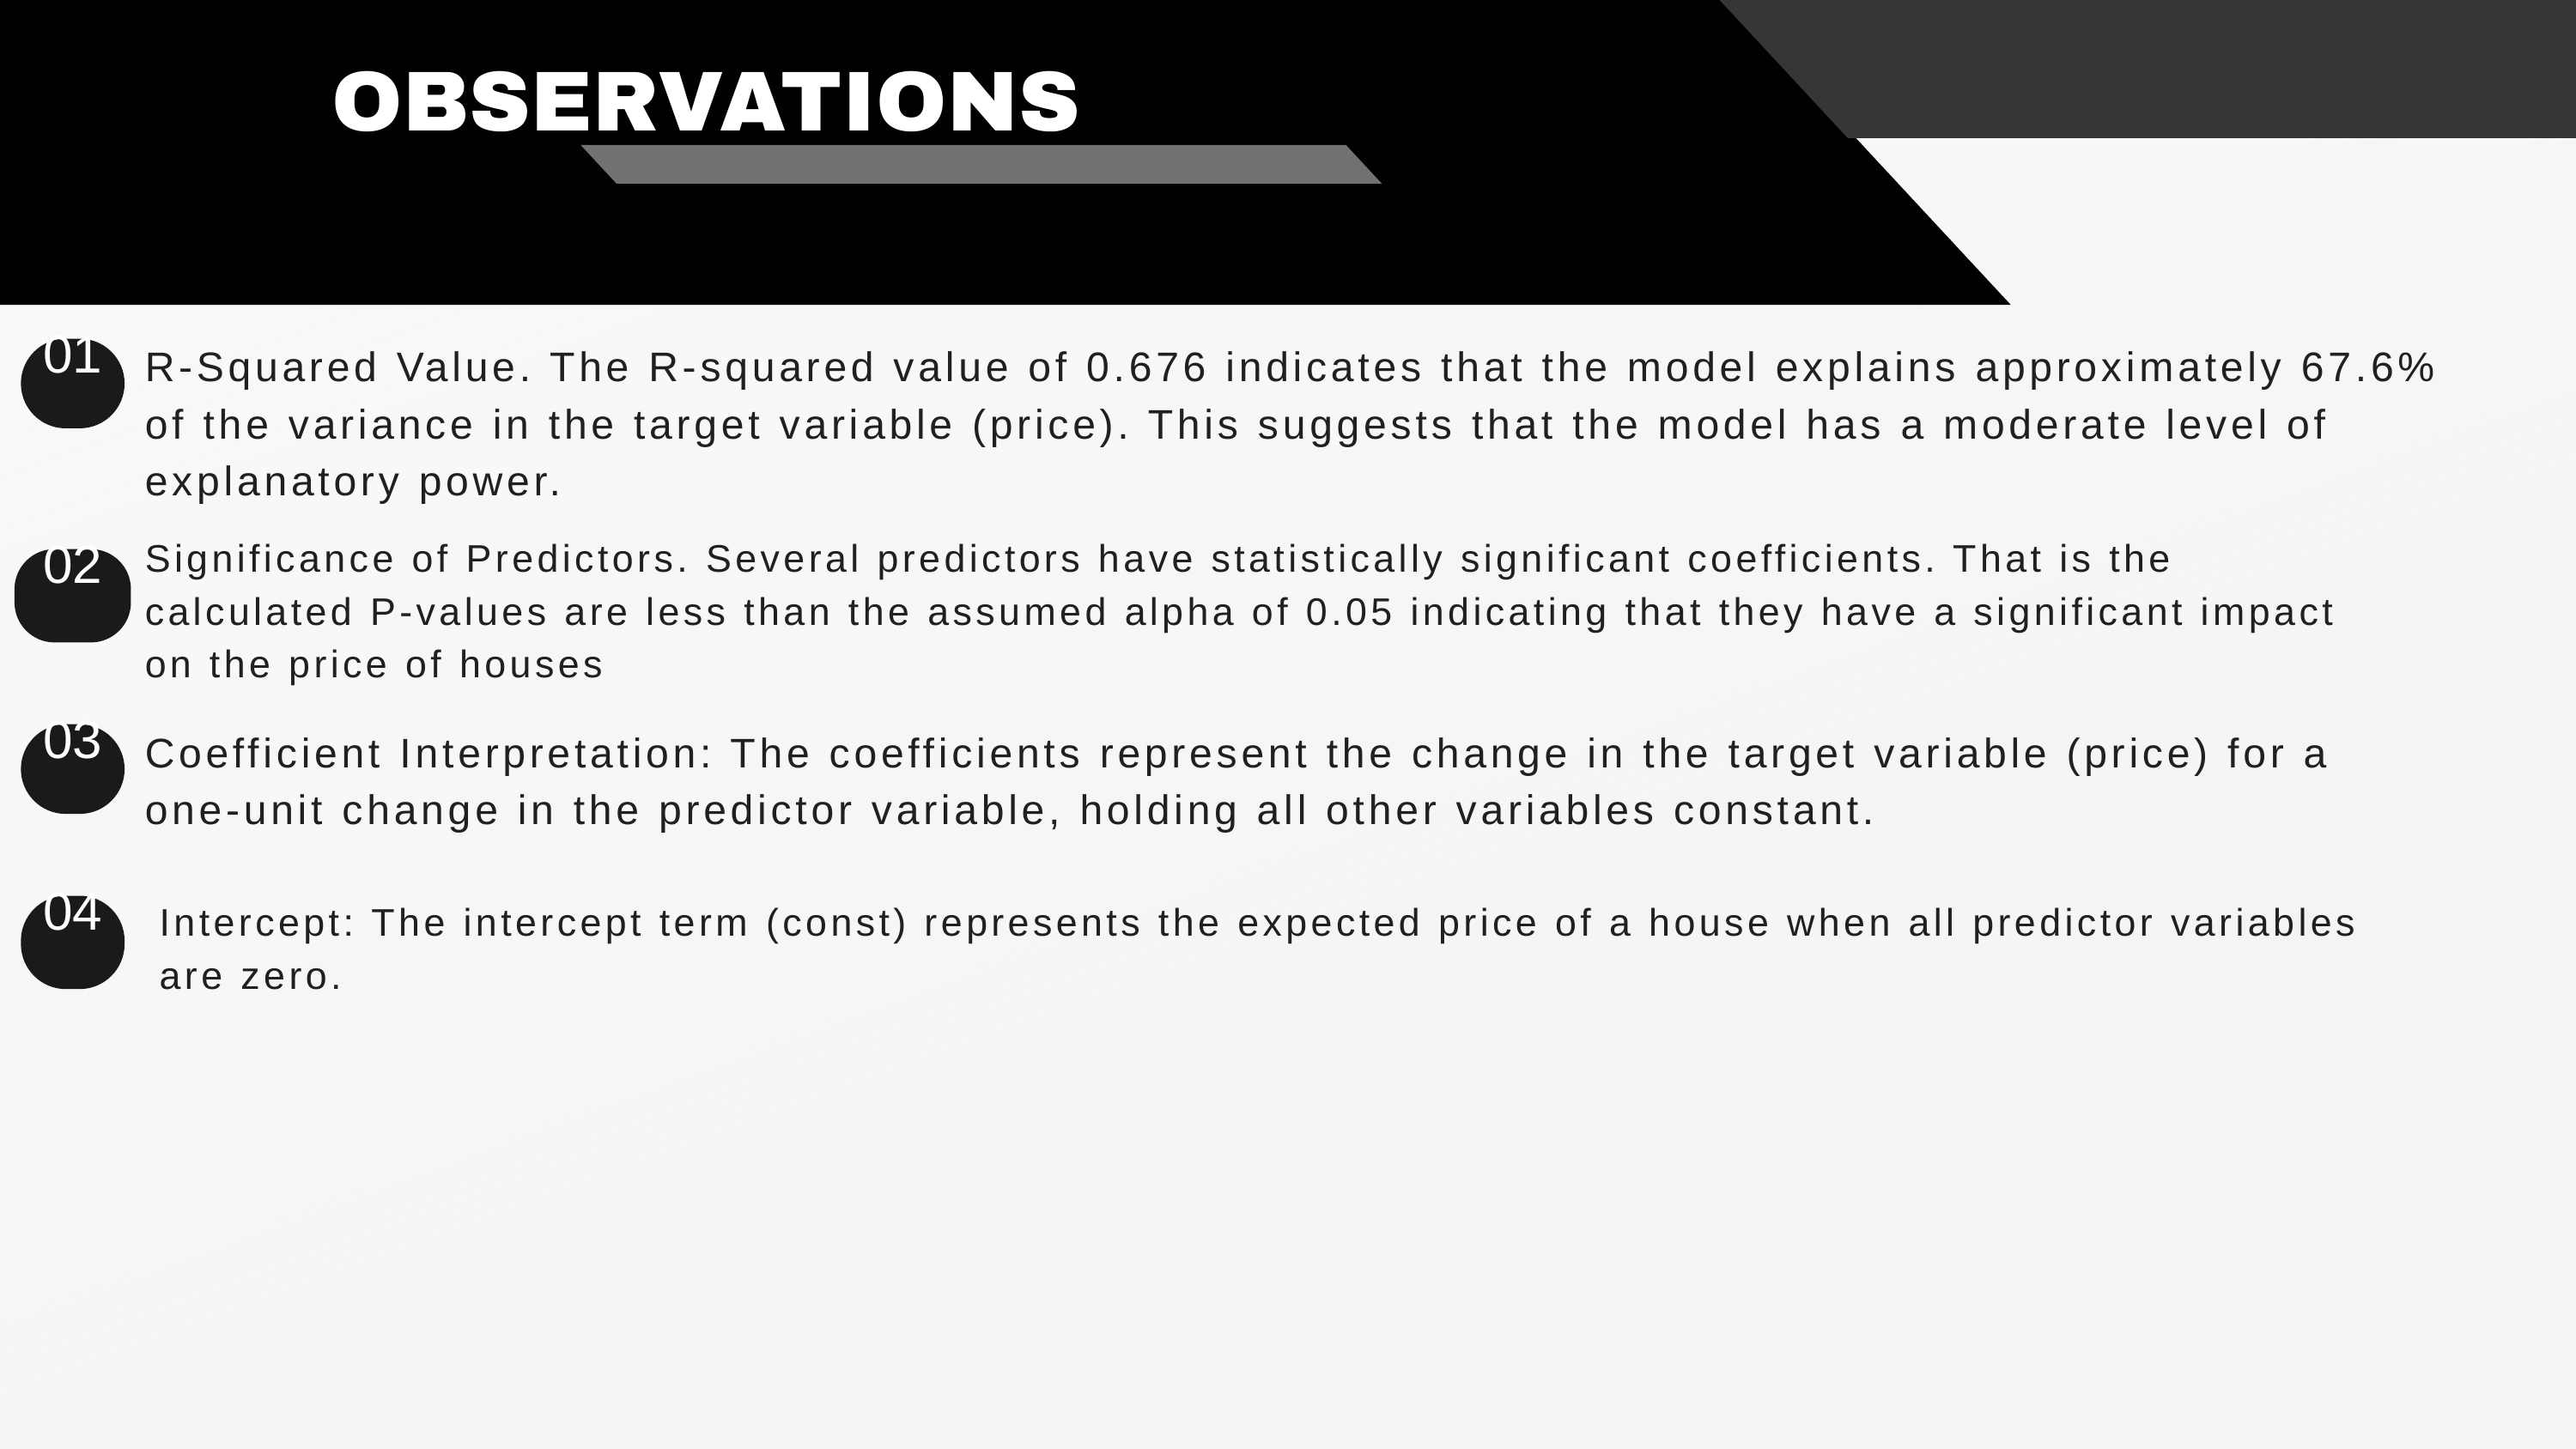

OBSERVATIONS

R-Squared Value. The R-squared value of 0.676 indicates that the model explains approximately 67.6% of the variance in the target variable (price). This suggests that the model has a moderate level of explanatory power.

01
Significance of Predictors. Several predictors have statistically significant coefficients. That is the calculated P-values are less than the assumed alpha of 0.05 indicating that they have a significant impact on the price of houses

02
Coefficient Interpretation: The coefficients represent the change in the target variable (price) for a one-unit change in the predictor variable, holding all other variables constant.

03
Intercept: The intercept term (const) represents the expected price of a house when all predictor variables are zero.

04